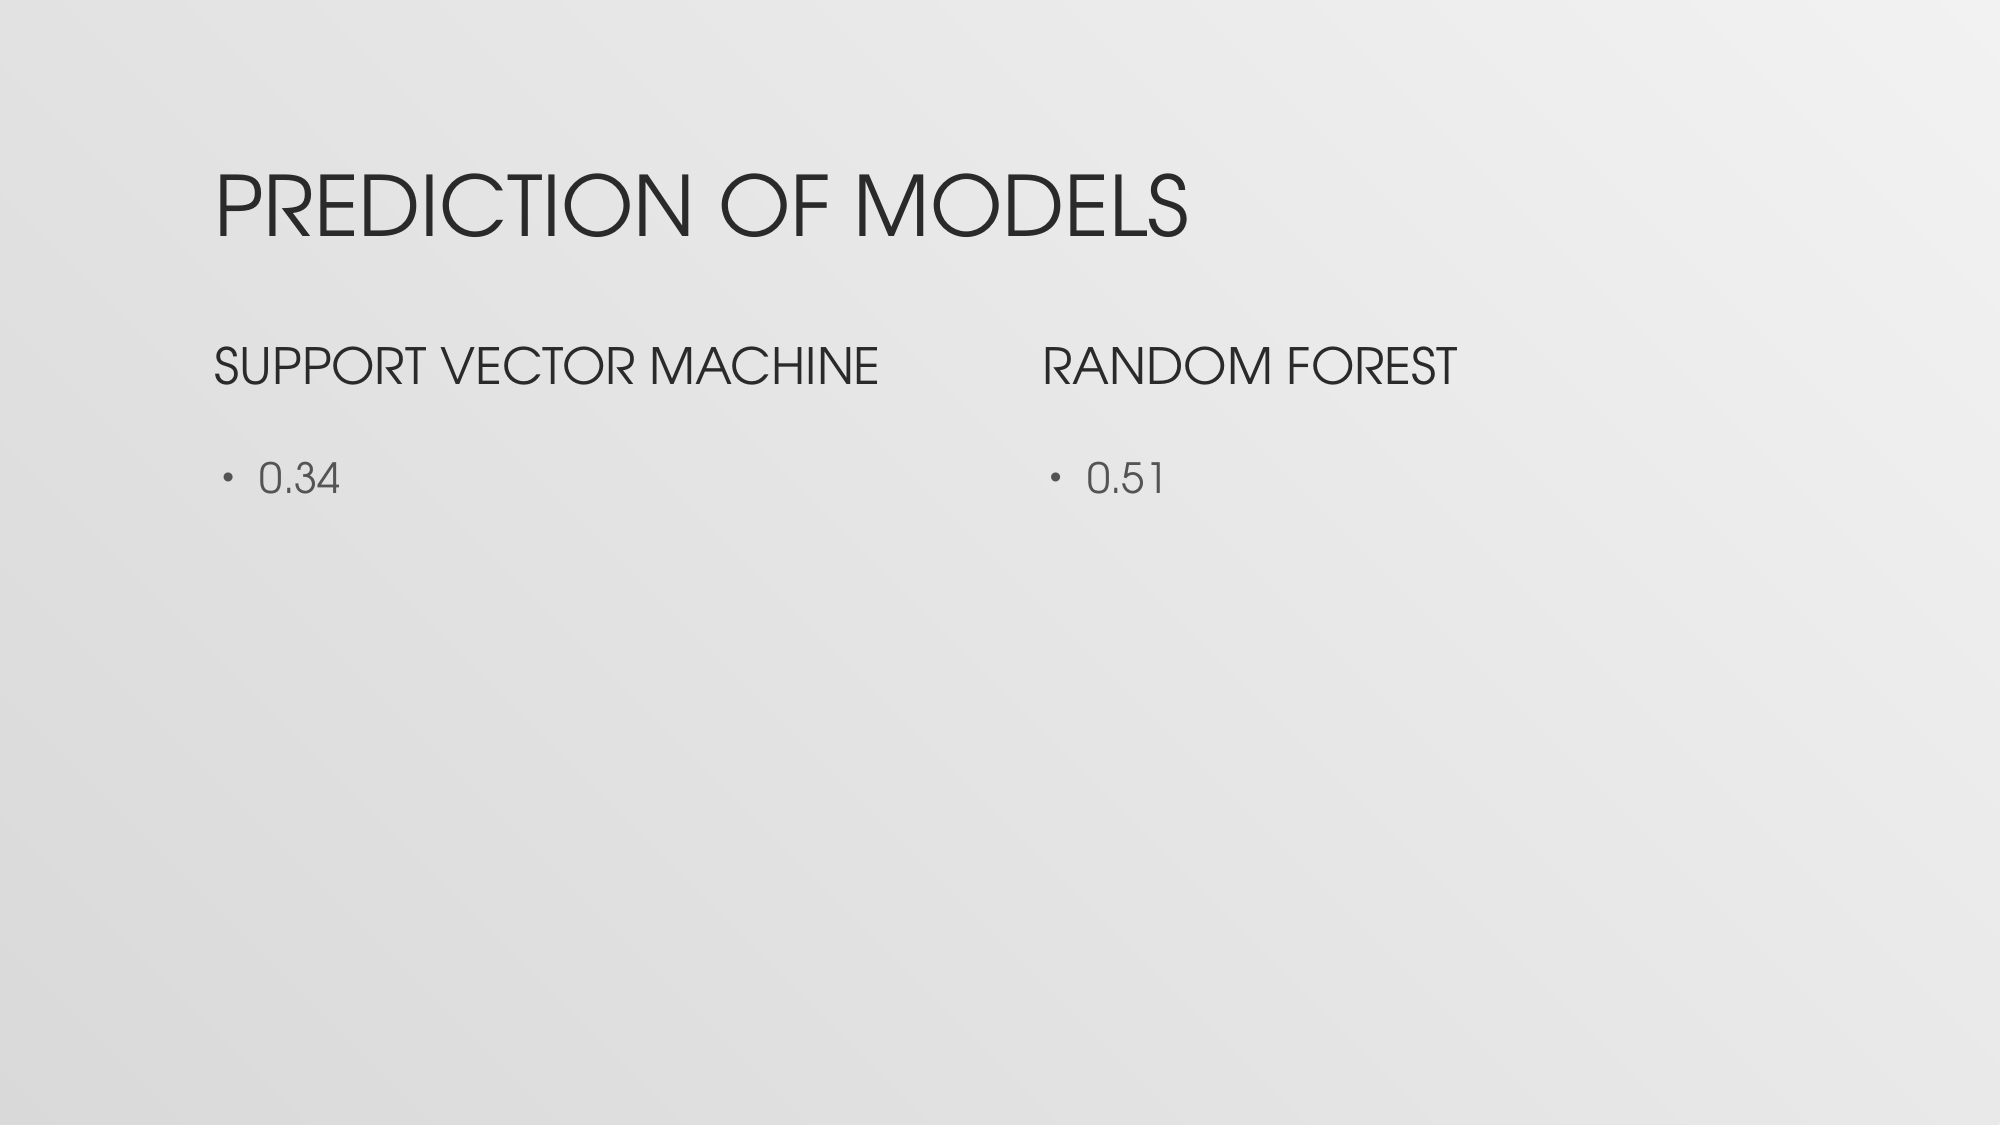

# Prediction of models
Support vector machine
Random forest
0.34
0.51